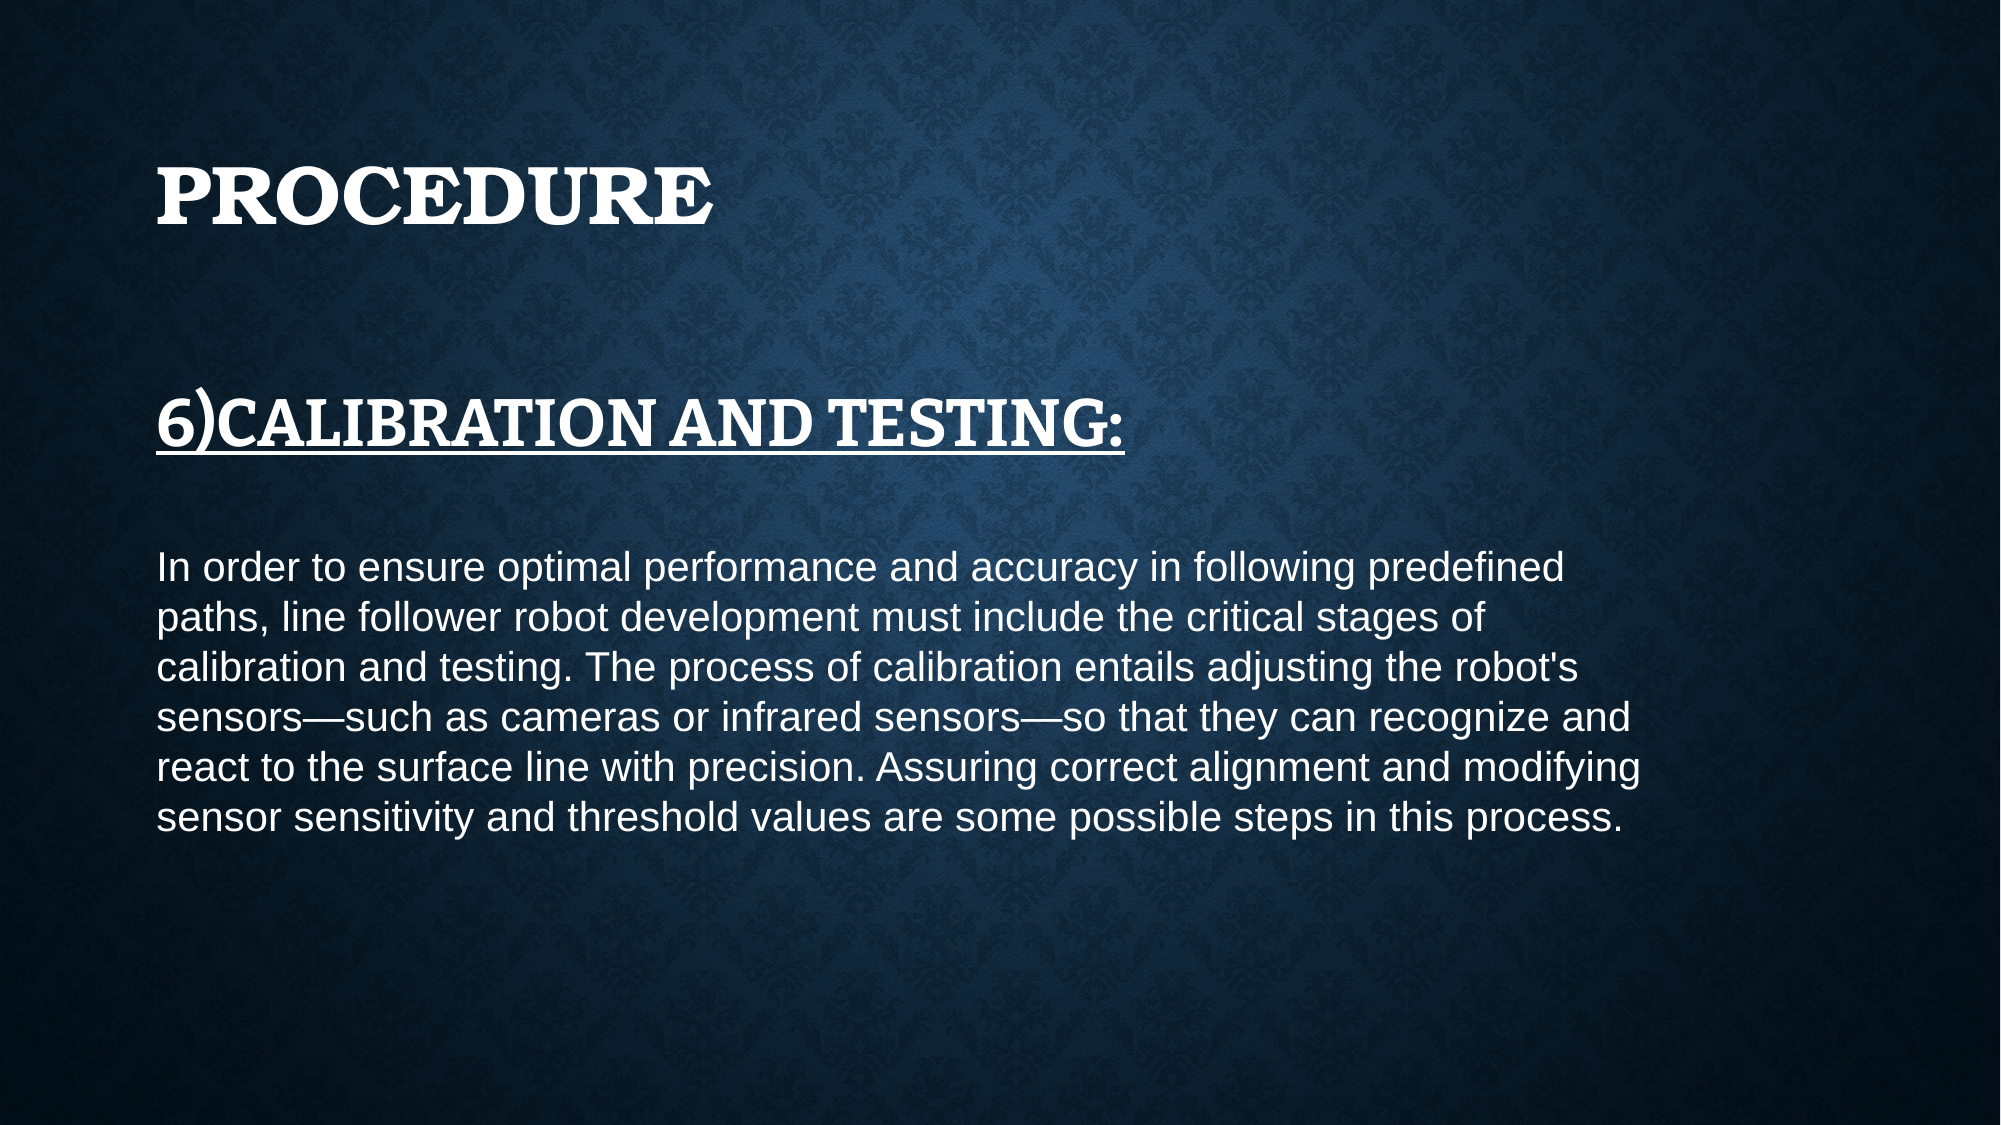

# Procedure
6)CALIBRATION AND TESTING:

In order to ensure optimal performance and accuracy in following predefined paths, line follower robot development must include the critical stages of calibration and testing. The process of calibration entails adjusting the robot's sensors—such as cameras or infrared sensors—so that they can recognize and react to the surface line with precision. Assuring correct alignment and modifying sensor sensitivity and threshold values are some possible steps in this process.